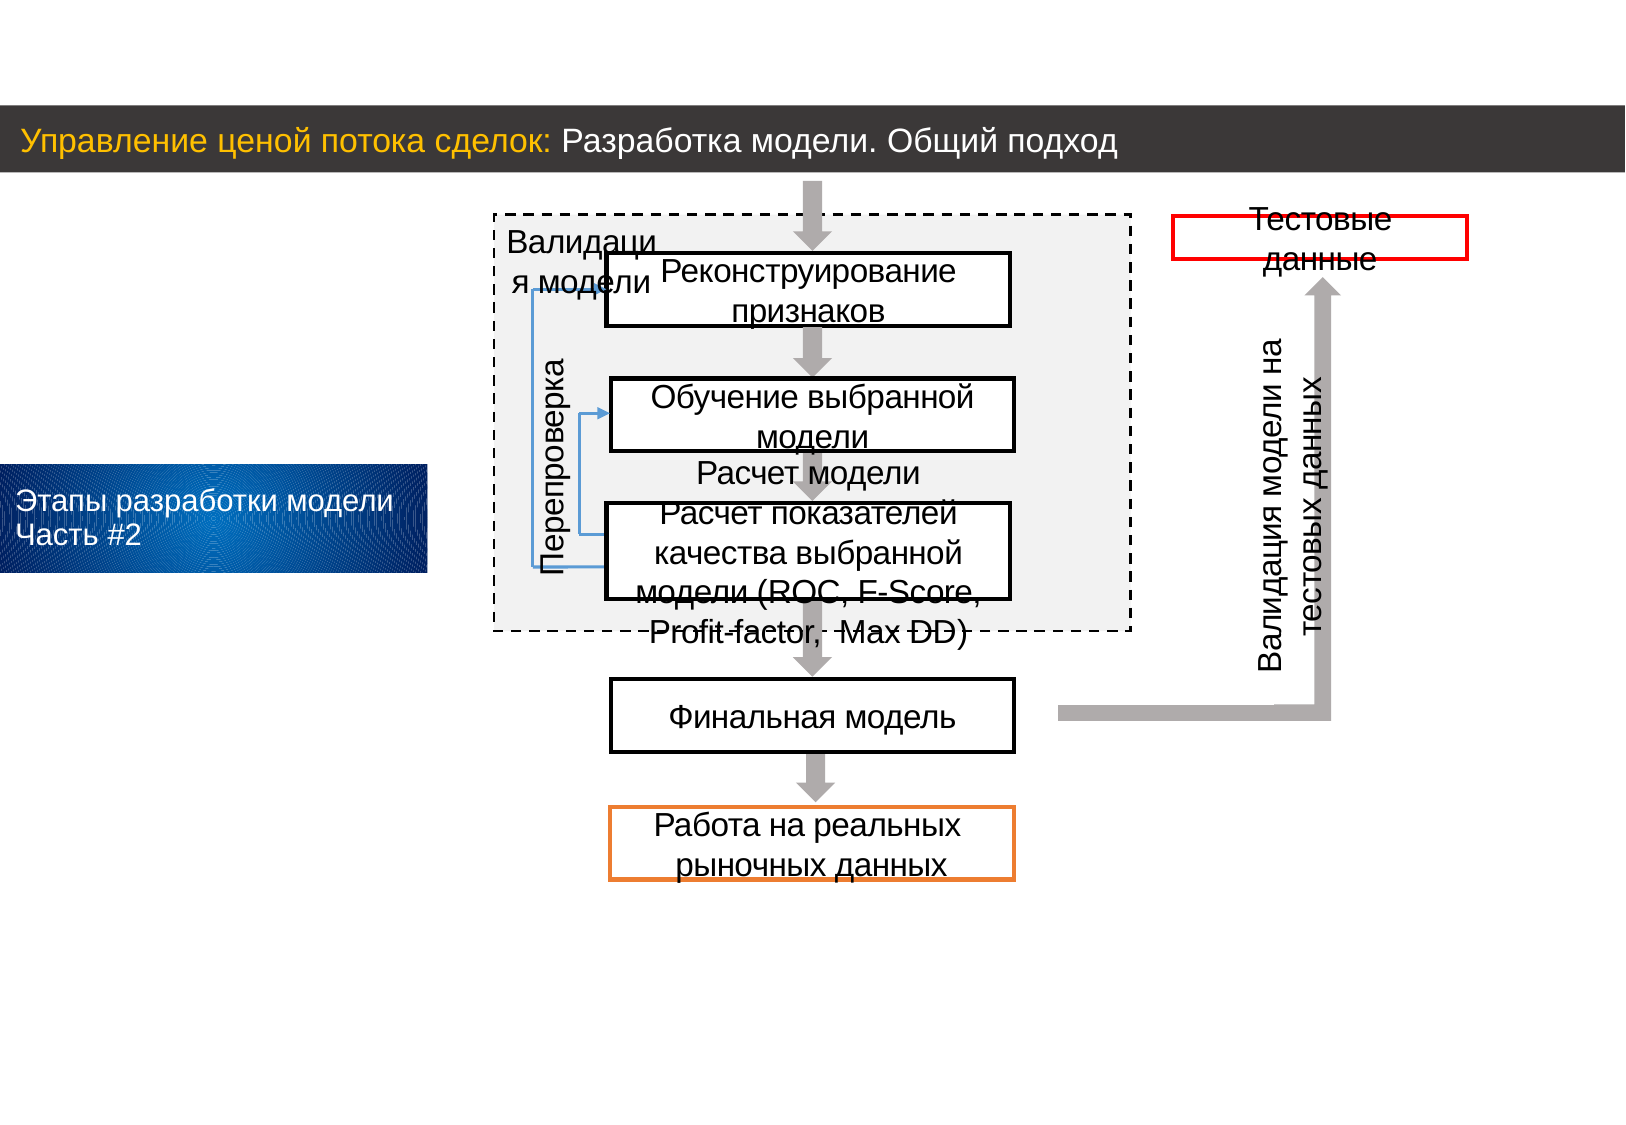

Управление ценой потока сделок: Разработка модели. Общий подход

Валидация модели

Тестовые данные
Реконструирование признаков

Обучение выбранной модели
Перепроверка

Валидация модели на тестовых данных

# Этапы разработки модели Часть #2
Расчет модели
Расчет показателей качества выбранной модели (ROC, F-Score, Profit-factor,  Max DD)

Финальная модель

Работа на реальных
рыночных данных